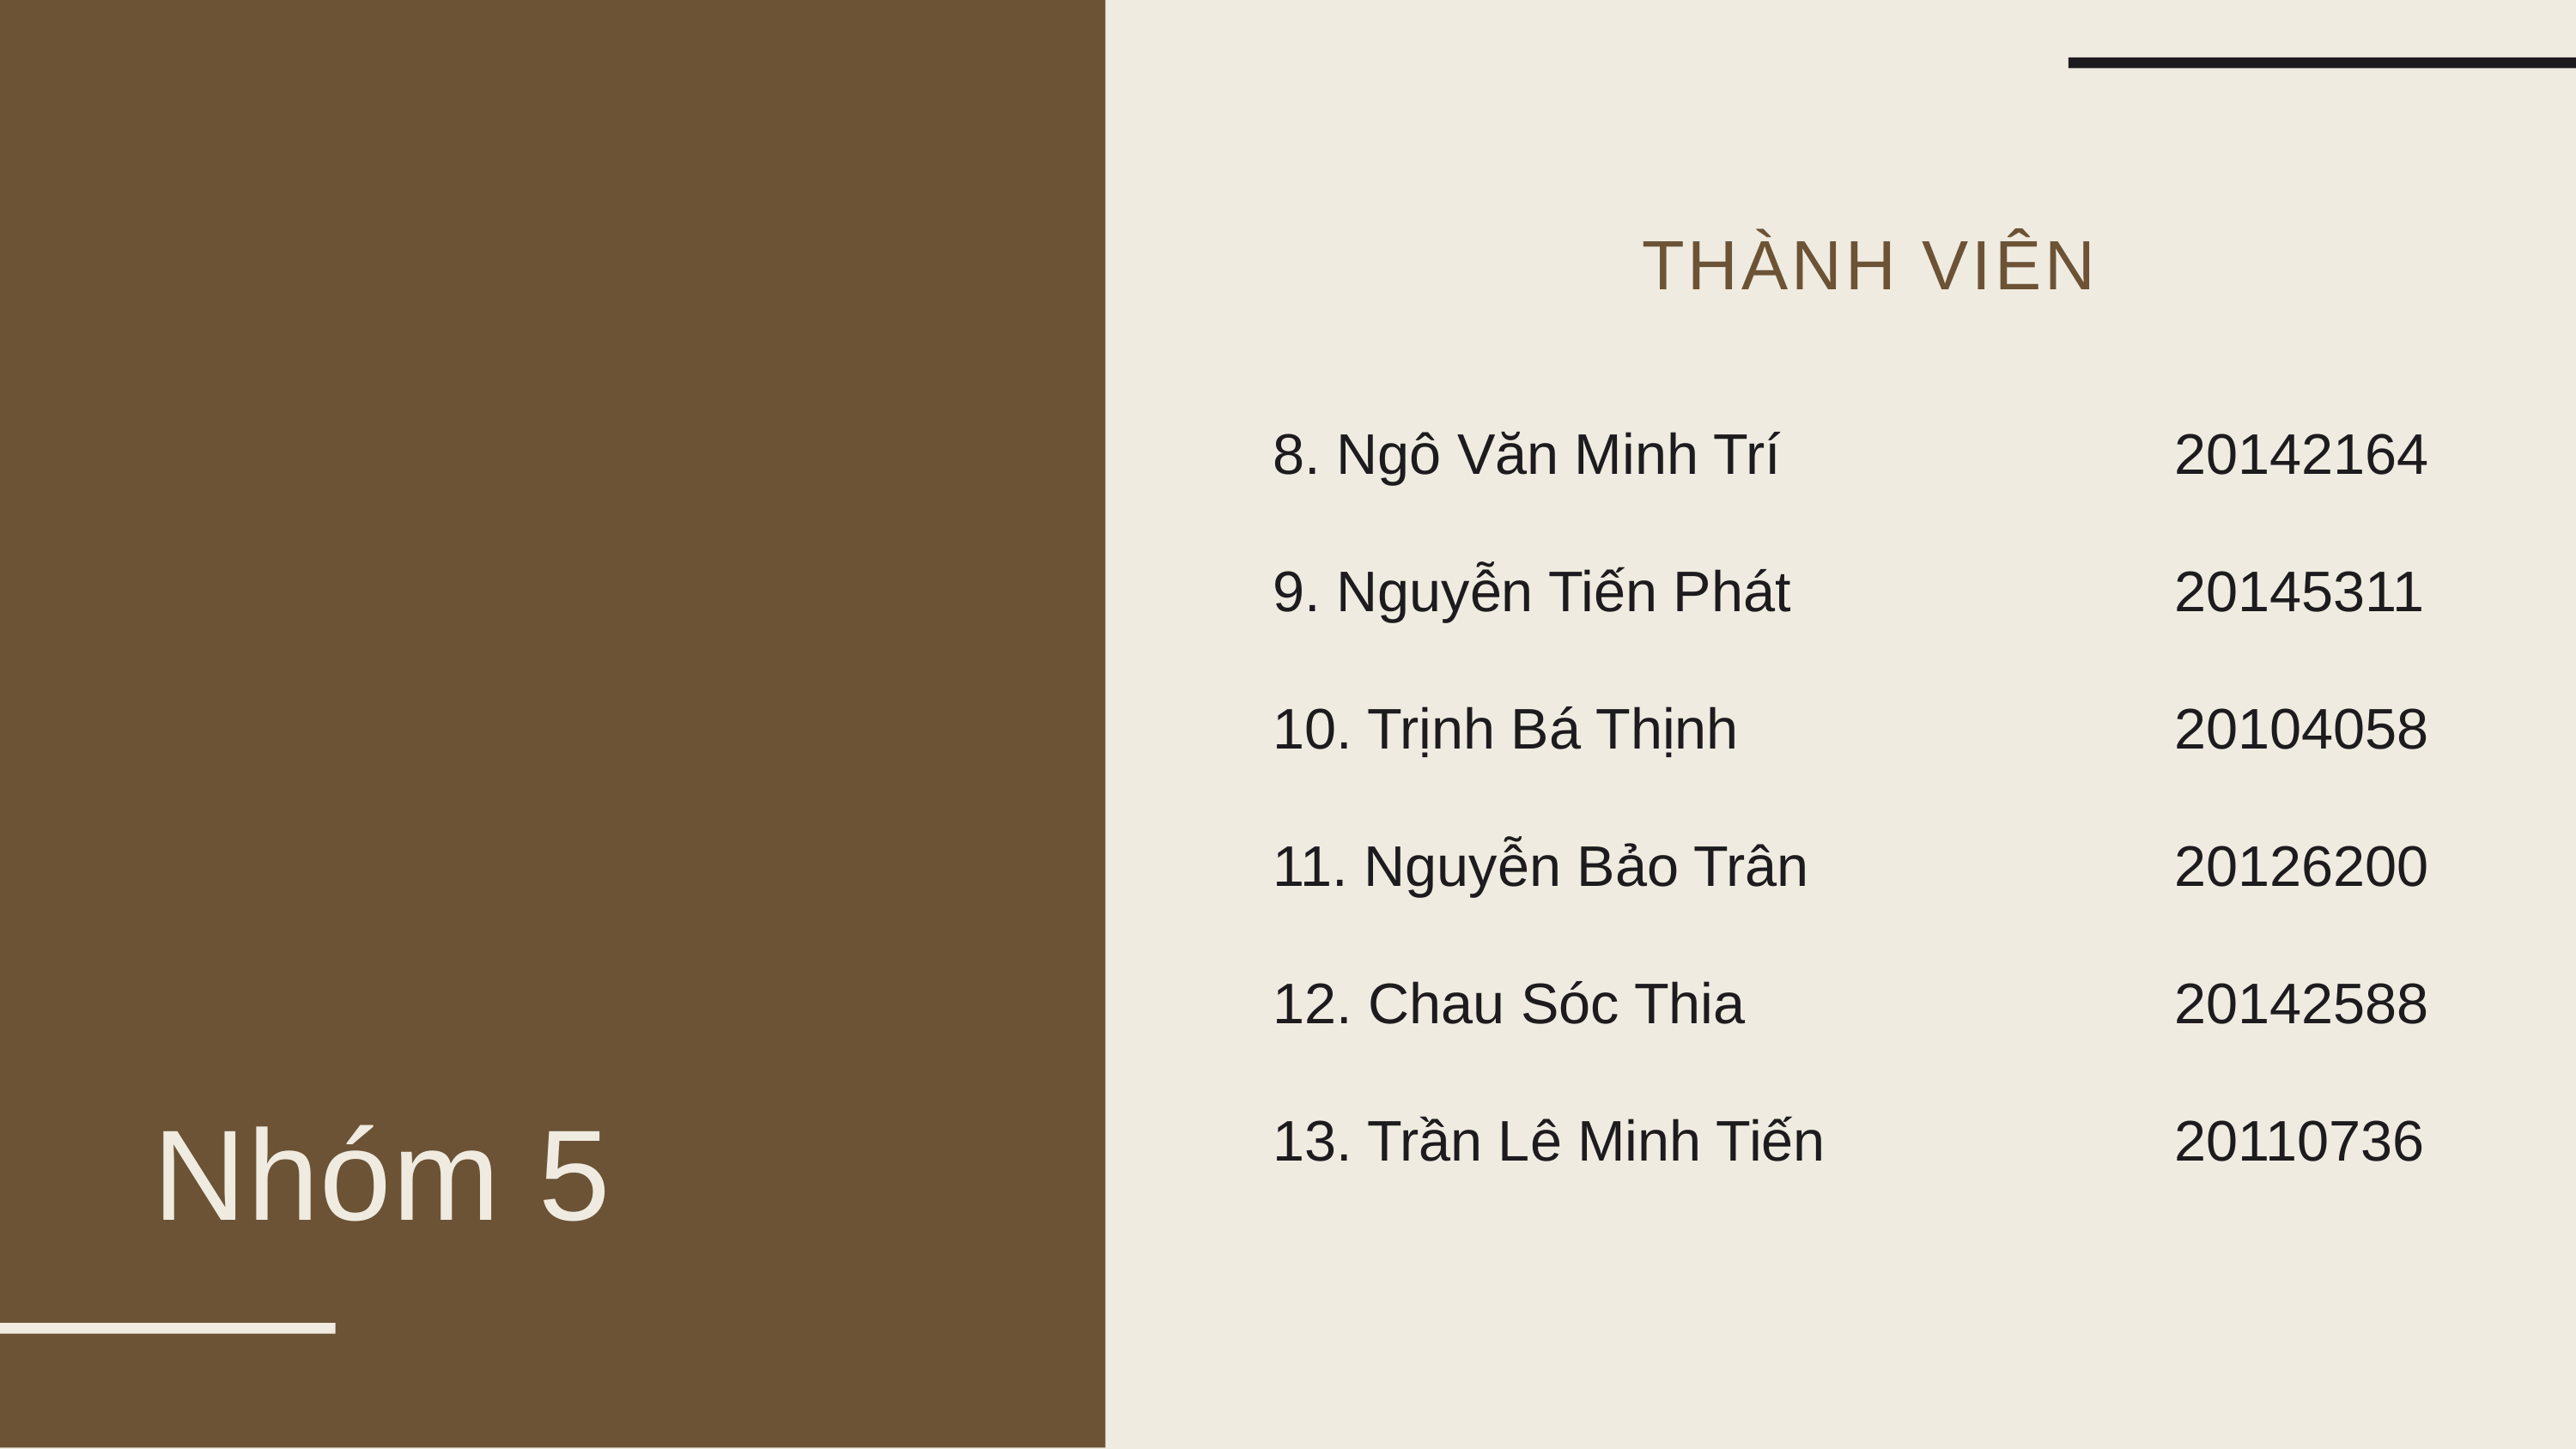

THÀNH VIÊN
8. Ngô Văn Minh Trí				20142164
9. Nguyễn Tiến Phát			20145311
10. Trịnh Bá Thịnh				20104058
11. Nguyễn Bảo Trân			20126200
12. Chau Sóc Thia				20142588
13. Trần Lê Minh Tiến			20110736
Nhóm 5